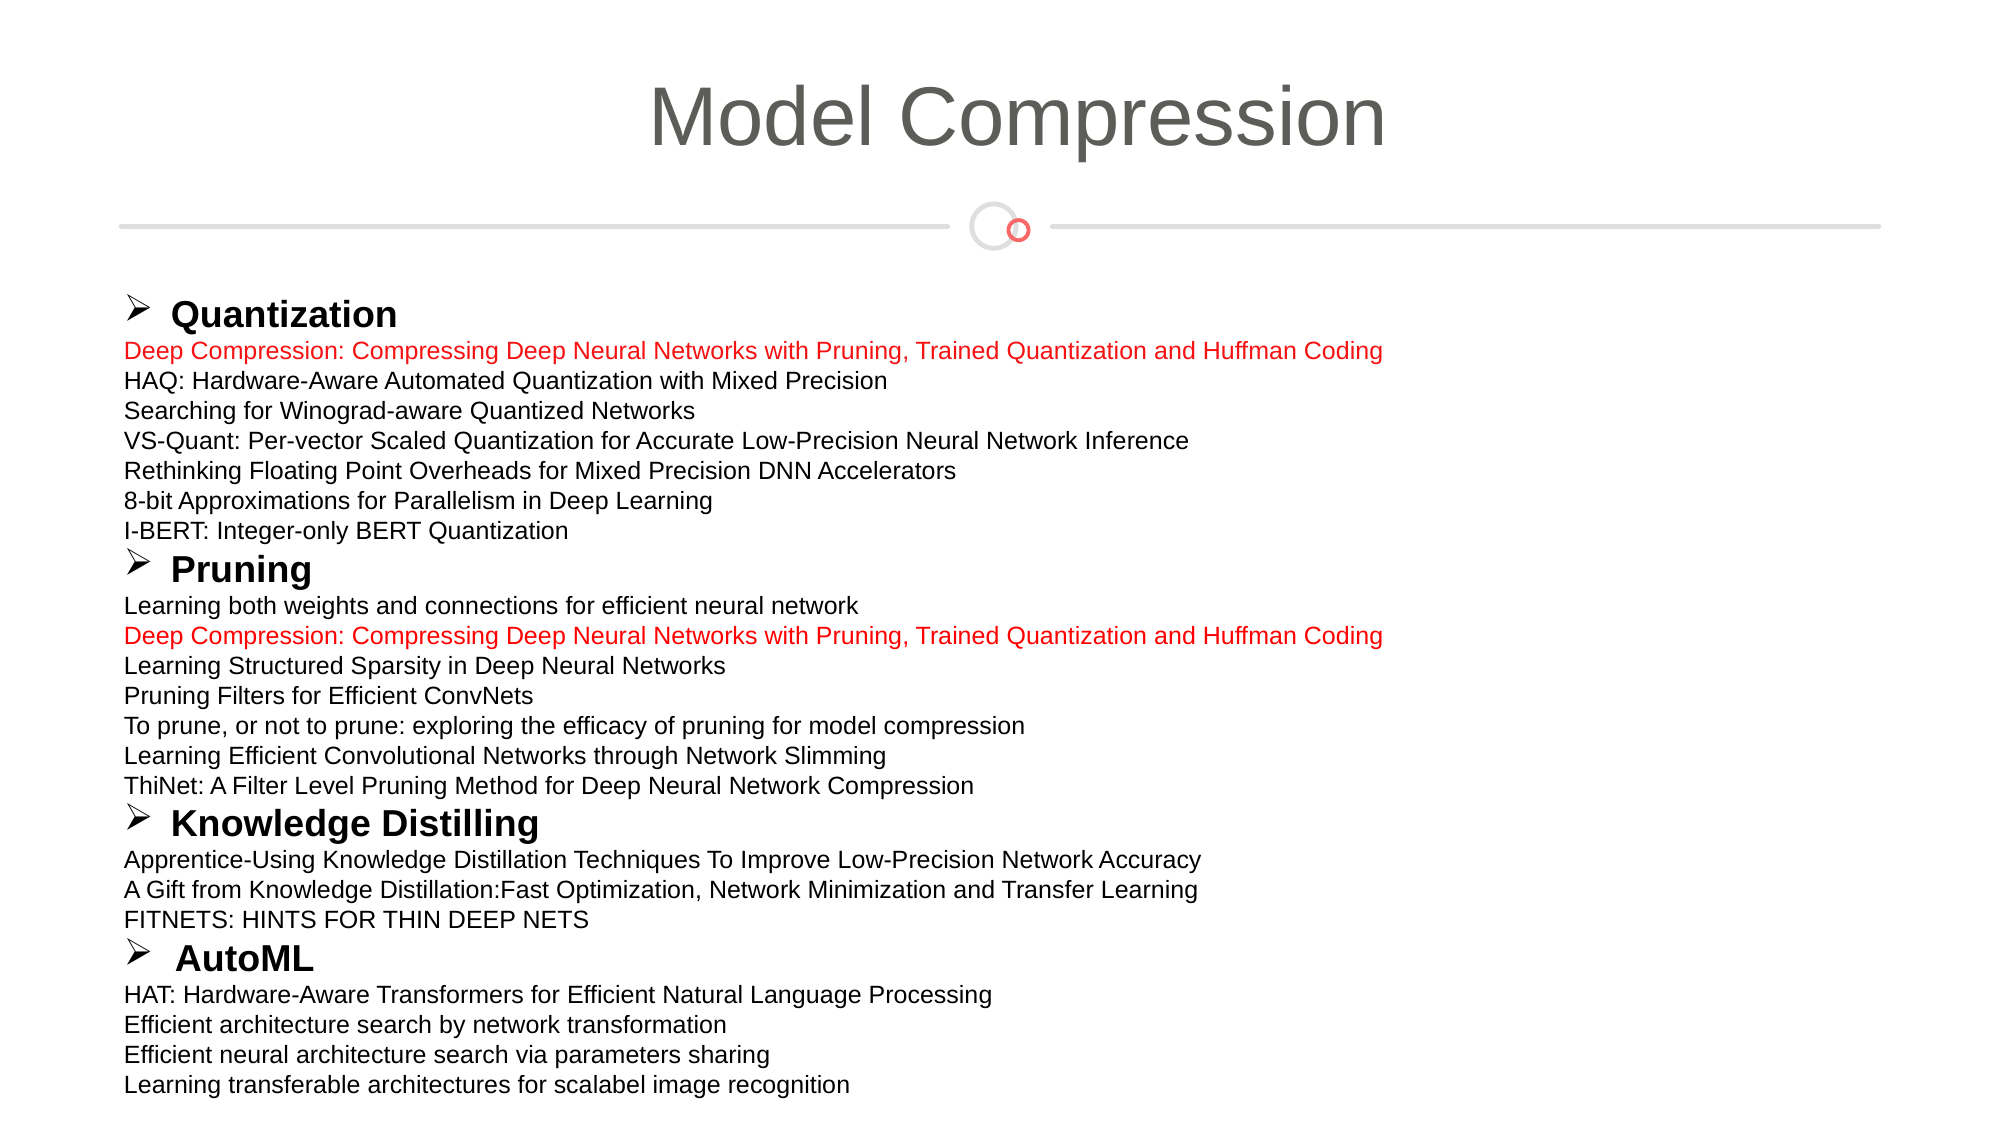

Model Compression

Quantization
Deep Compression: Compressing Deep Neural Networks with Pruning, Trained Quantization and Huffman Coding
HAQ: Hardware-Aware Automated Quantization with Mixed Precision
Searching for Winograd-aware Quantized Networks
VS-Quant: Per-vector Scaled Quantization for Accurate Low-Precision Neural Network Inference
Rethinking Floating Point Overheads for Mixed Precision DNN Accelerators
8-bit Approximations for Parallelism in Deep Learning
I-BERT: Integer-only BERT Quantization
Pruning
Learning both weights and connections for efficient neural network
Deep Compression: Compressing Deep Neural Networks with Pruning, Trained Quantization and Huffman Coding
Learning Structured Sparsity in Deep Neural Networks
Pruning Filters for Efficient ConvNets
To prune, or not to prune: exploring the efficacy of pruning for model compression
Learning Efficient Convolutional Networks through Network Slimming
ThiNet: A Filter Level Pruning Method for Deep Neural Network Compression
Knowledge Distilling
Apprentice-Using Knowledge Distillation Techniques To Improve Low-Precision Network Accuracy
A Gift from Knowledge Distillation:Fast Optimization, Network Minimization and Transfer Learning
FITNETS: HINTS FOR THIN DEEP NETS
  AutoML
HAT: Hardware-Aware Transformers for Efficient Natural Language Processing
Efficient architecture search by network transformation
Efficient neural architecture search via parameters sharing
Learning transferable architectures for scalabel image recognition